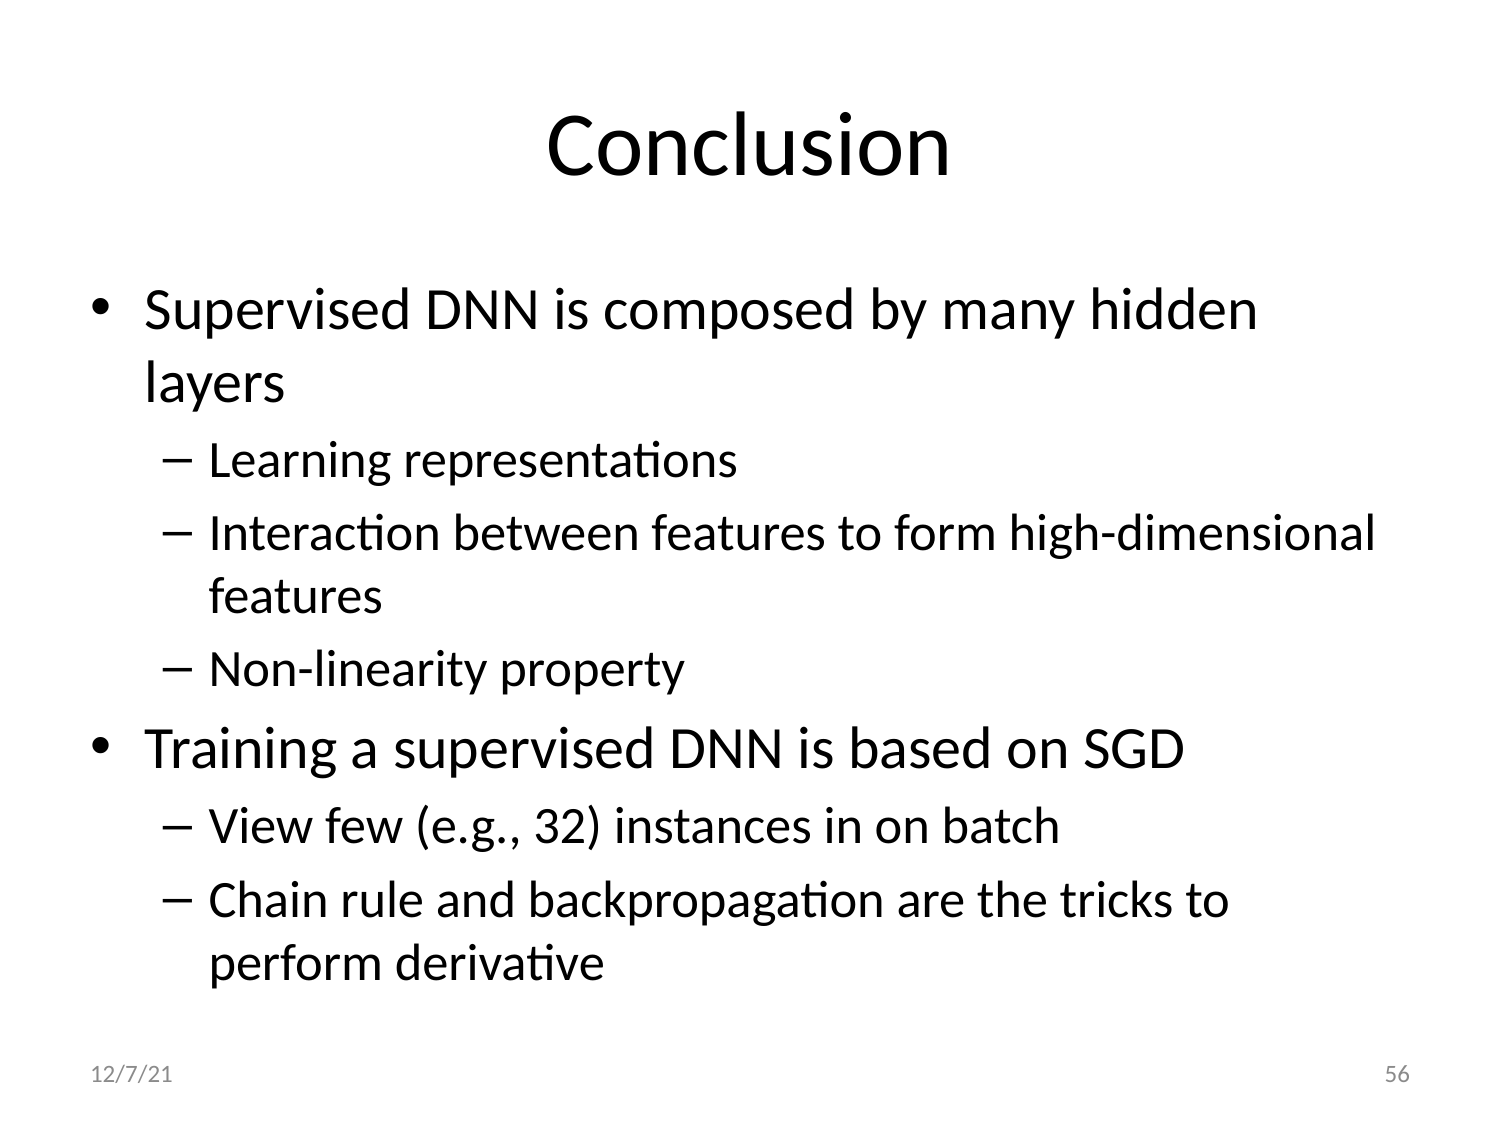

# Conclusion
Supervised DNN is composed by many hidden layers
Learning representations
Interaction between features to form high-dimensional features
Non-linearity property
Training a supervised DNN is based on SGD
View few (e.g., 32) instances in on batch
Chain rule and backpropagation are the tricks to perform derivative
12/7/21
56